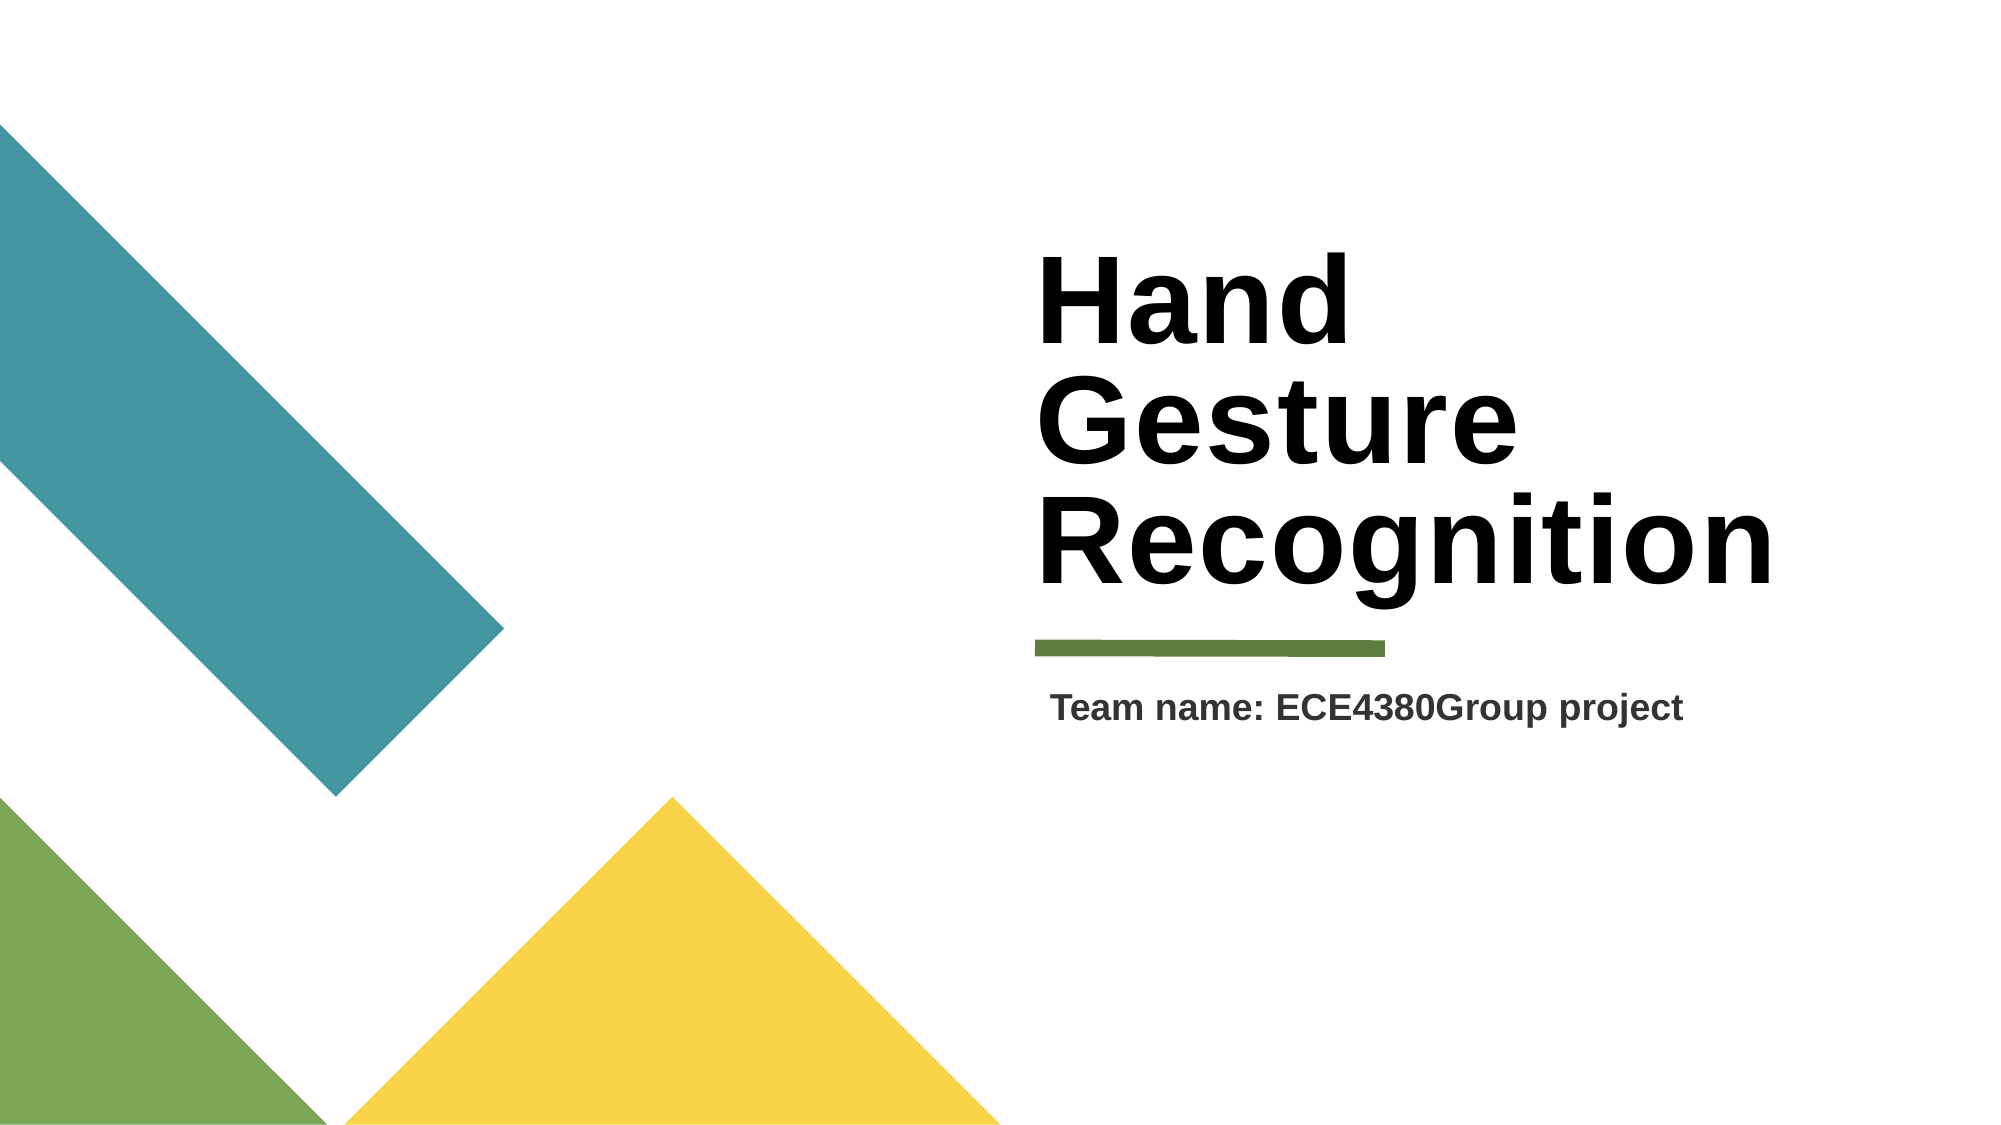

# Hand Gesture Recognition
Team name: ECE4380Group project